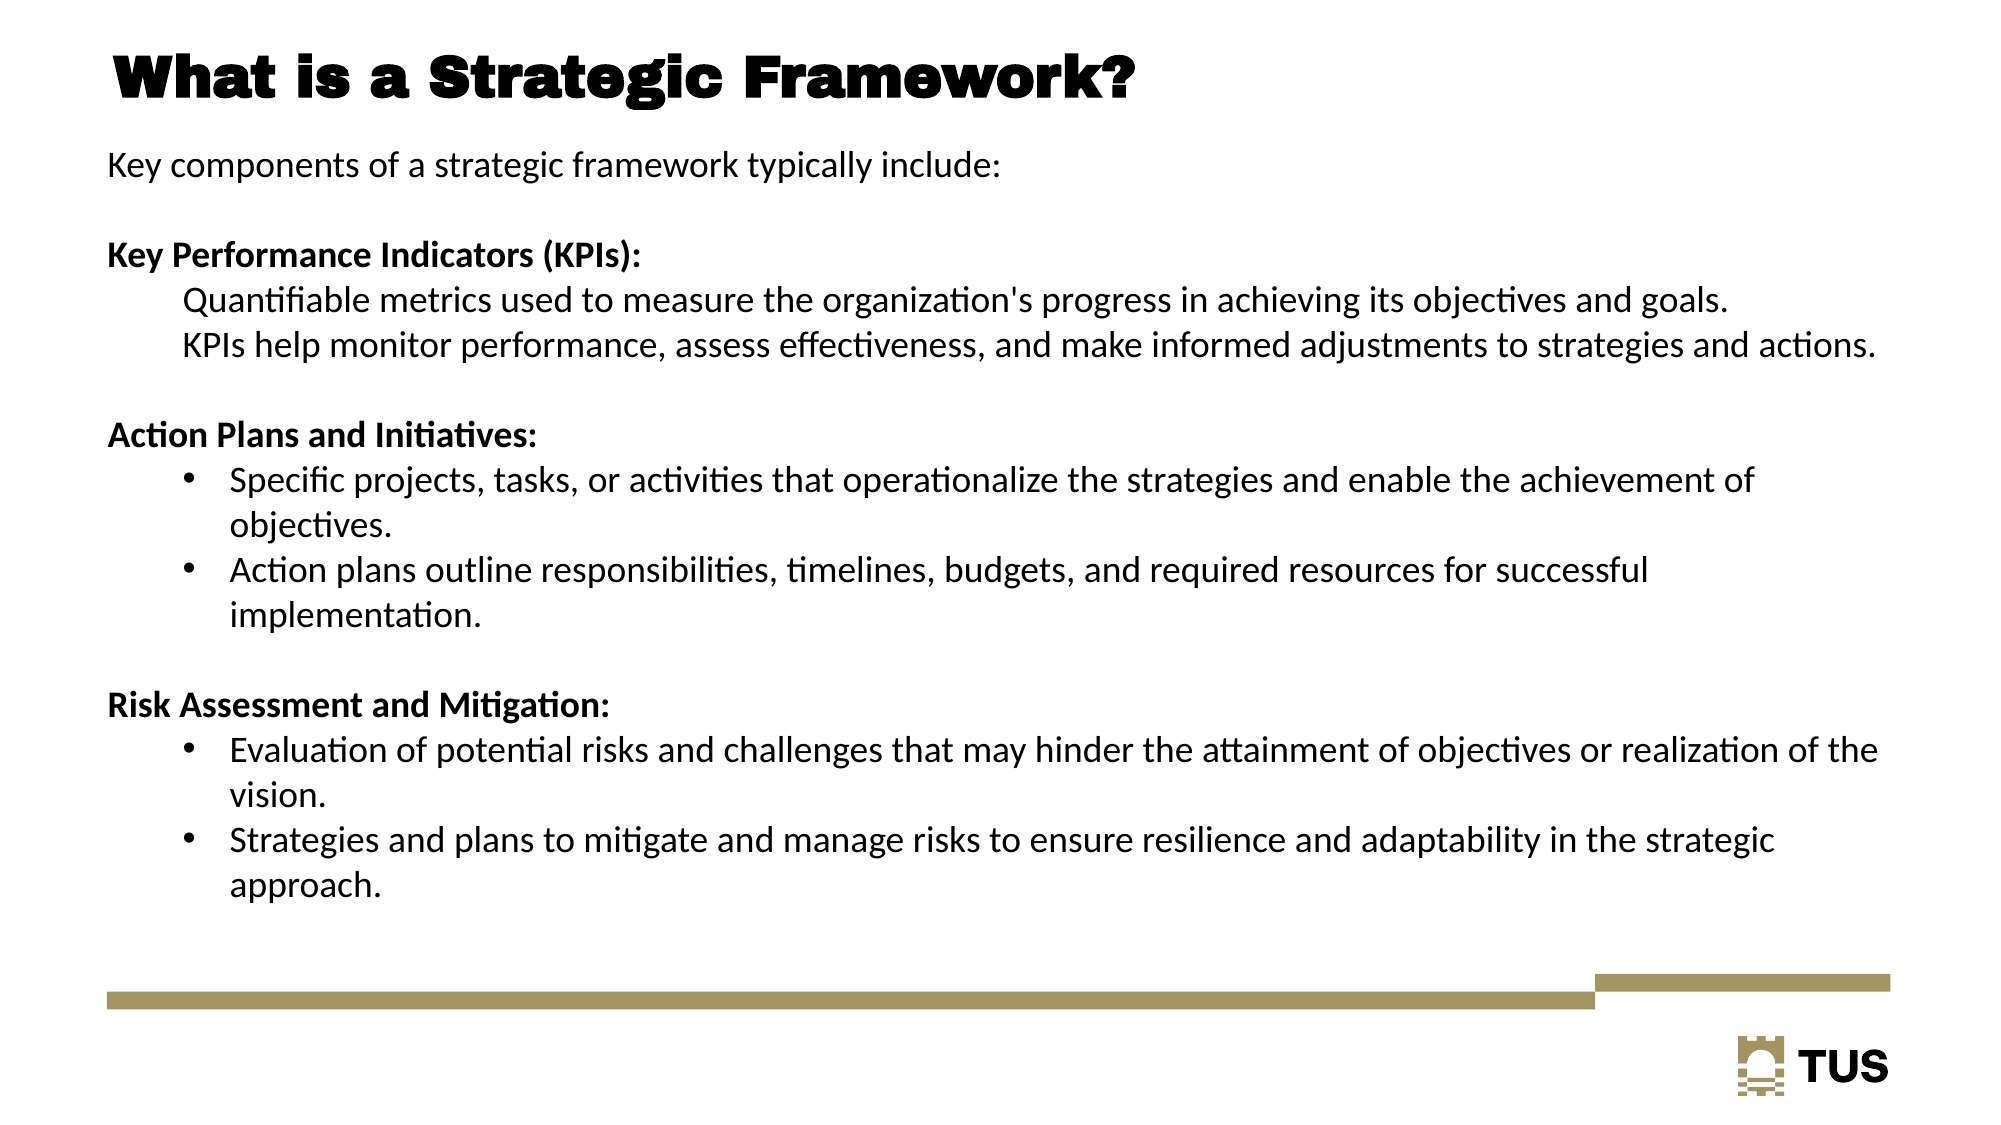

# What is a Strategic Framework?
Key components of a strategic framework typically include:

Key Performance Indicators (KPIs):
Quantifiable metrics used to measure the organization's progress in achieving its objectives and goals.
KPIs help monitor performance, assess effectiveness, and make informed adjustments to strategies and actions.

Action Plans and Initiatives:
Specific projects, tasks, or activities that operationalize the strategies and enable the achievement of objectives.
Action plans outline responsibilities, timelines, budgets, and required resources for successful implementation.

Risk Assessment and Mitigation:
Evaluation of potential risks and challenges that may hinder the attainment of objectives or realization of the vision.
Strategies and plans to mitigate and manage risks to ensure resilience and adaptability in the strategic approach.